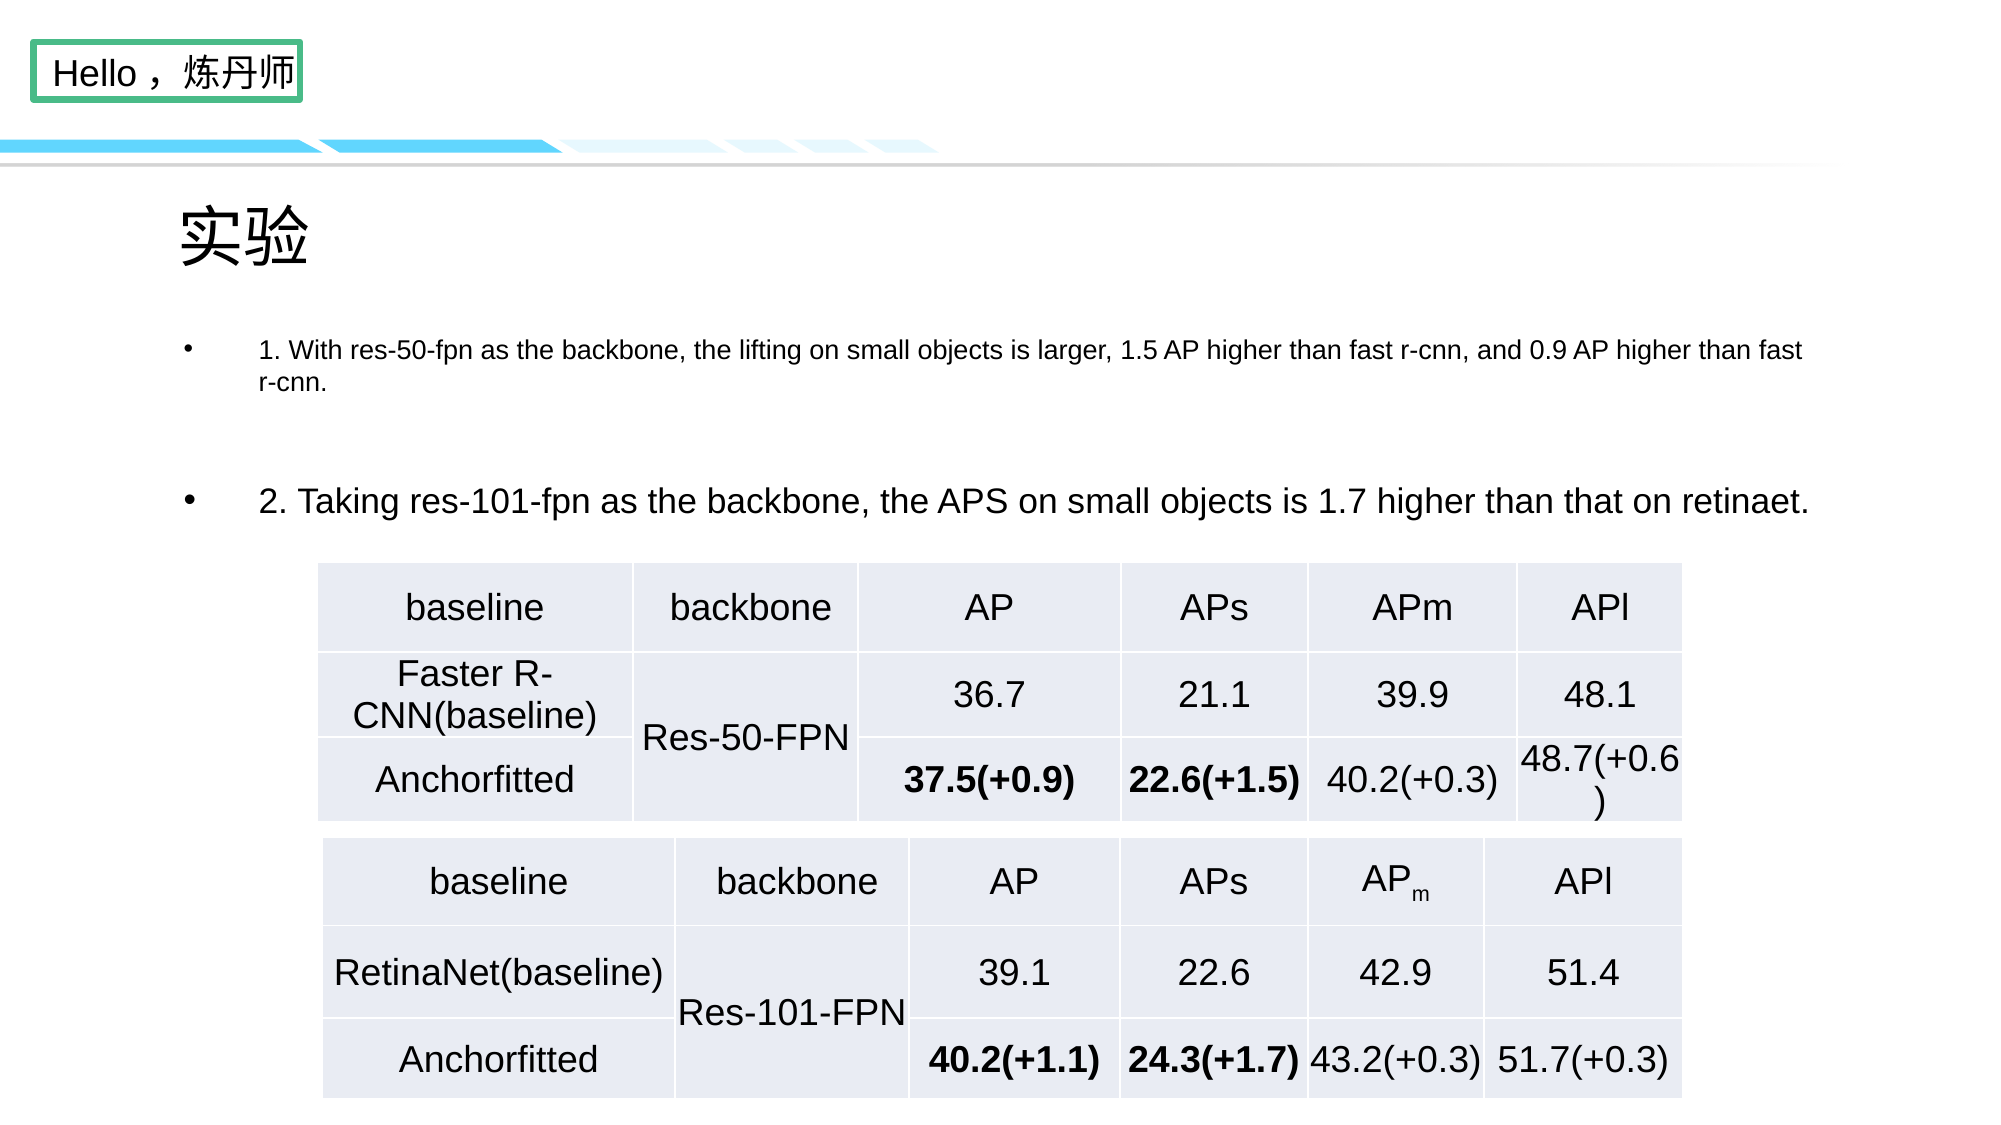

1. With res-50-fpn as the backbone, the lifting on small objects is larger, 1.5 AP higher than fast r-cnn, and 0.9 AP higher than fast r-cnn.
2. Taking res-101-fpn as the backbone, the APS on small objects is 1.7 higher than that on retinaet.
| baseline | backbone | AP | APs | APm | APl |
| --- | --- | --- | --- | --- | --- |
| Faster R-CNN(baseline) | Res-50-FPN | 36.7 | 21.1 | 39.9 | 48.1 |
| Anchorfitted |  | 37.5(+0.9) | 22.6(+1.5) | 40.2(+0.3) | 48.7(+0.6) |
| baseline | backbone | AP | APs | APm | APl |
| --- | --- | --- | --- | --- | --- |
| RetinaNet(baseline) | Res-101-FPN | 39.1 | 22.6 | 42.9 | 51.4 |
| Anchorfitted |  | 40.2(+1.1) | 24.3(+1.7) | 43.2(+0.3) | 51.7(+0.3) |